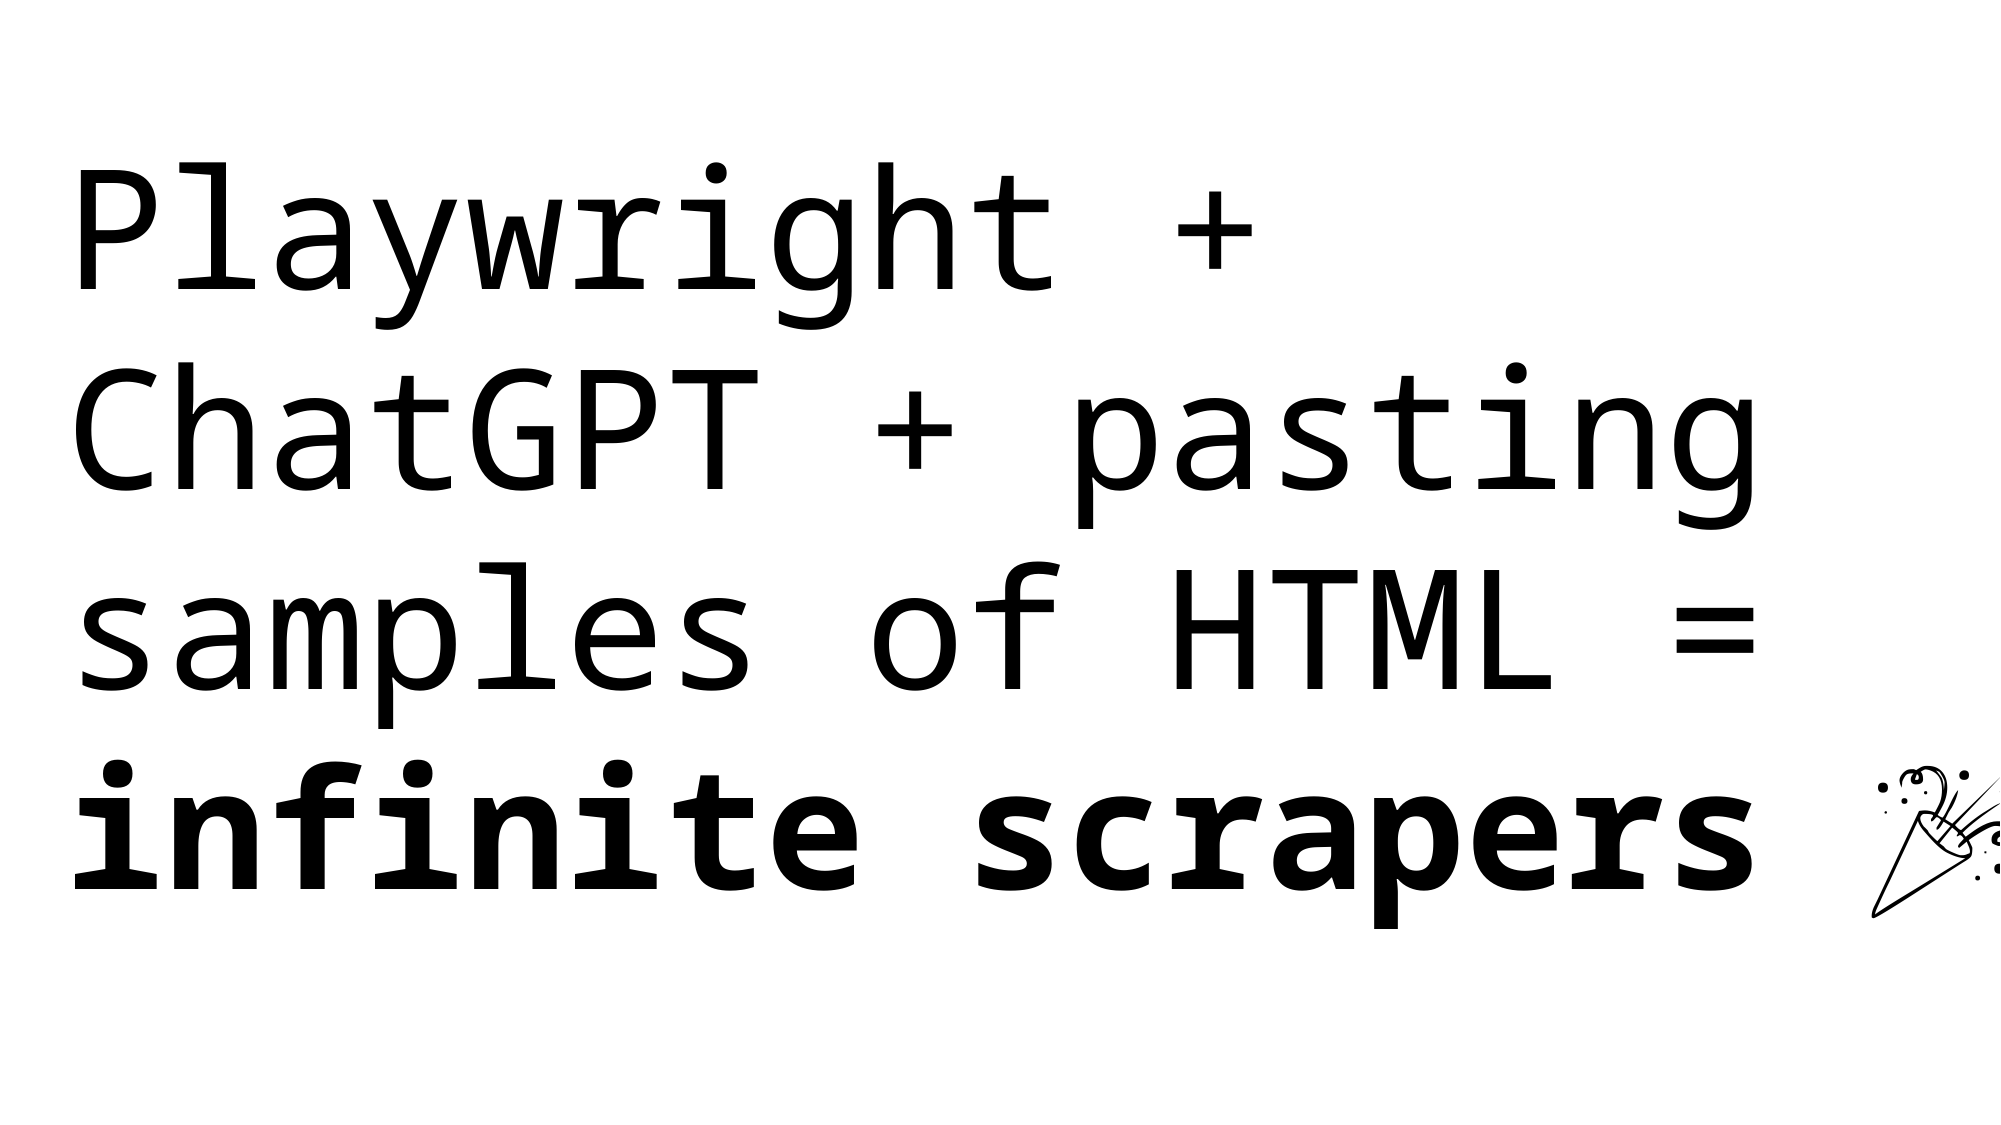

Playwright + ChatGPT + pasting samples of HTML =
infinite scrapers 🎉